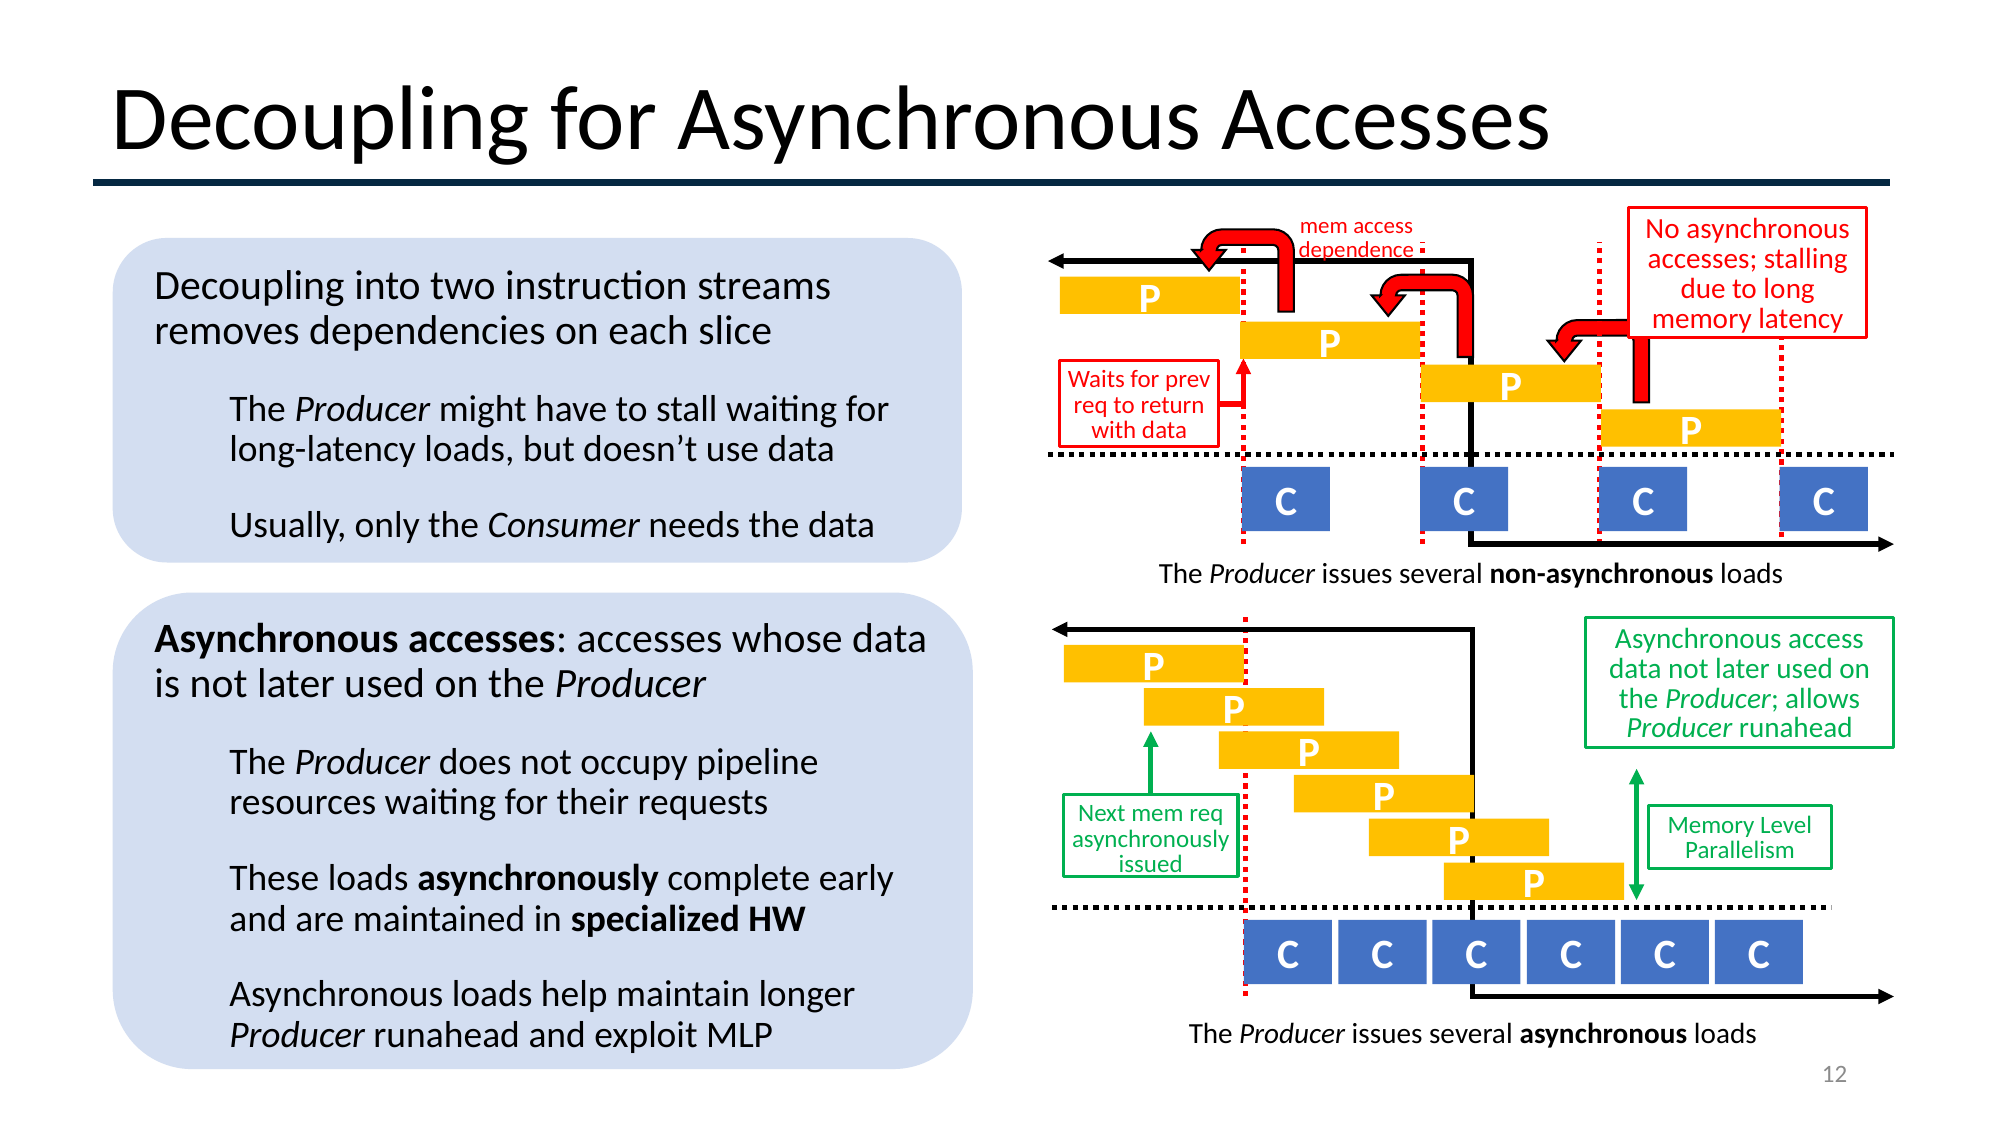

# Decoupling for Asynchronous Accesses
mem access dependence

No asynchronous accesses; stalling due to long memory latency

P

P
P
P
C
C
C
C

Decoupling into two instruction streams removes dependencies on each slice
The Producer might have to stall waiting for long-latency loads, but doesn’t use data
Usually, only the Consumer needs the data
Asynchronous accesses: accesses whose data is not later used on the Producer
The Producer does not occupy pipeline resources waiting for their requests
These loads asynchronously complete early and are maintained in specialized HW
Asynchronous loads help maintain longer Producer runahead and exploit MLP
Waits for prev req to return with data

The Producer issues several non-asynchronous loads

P
P
P
P
P
P
C
C
C
C
C
C
Asynchronous access data not later used on the Producer; allows Producer runahead

Next mem req asynchronously issued

Memory Level Parallelism

The Producer issues several asynchronous loads
12